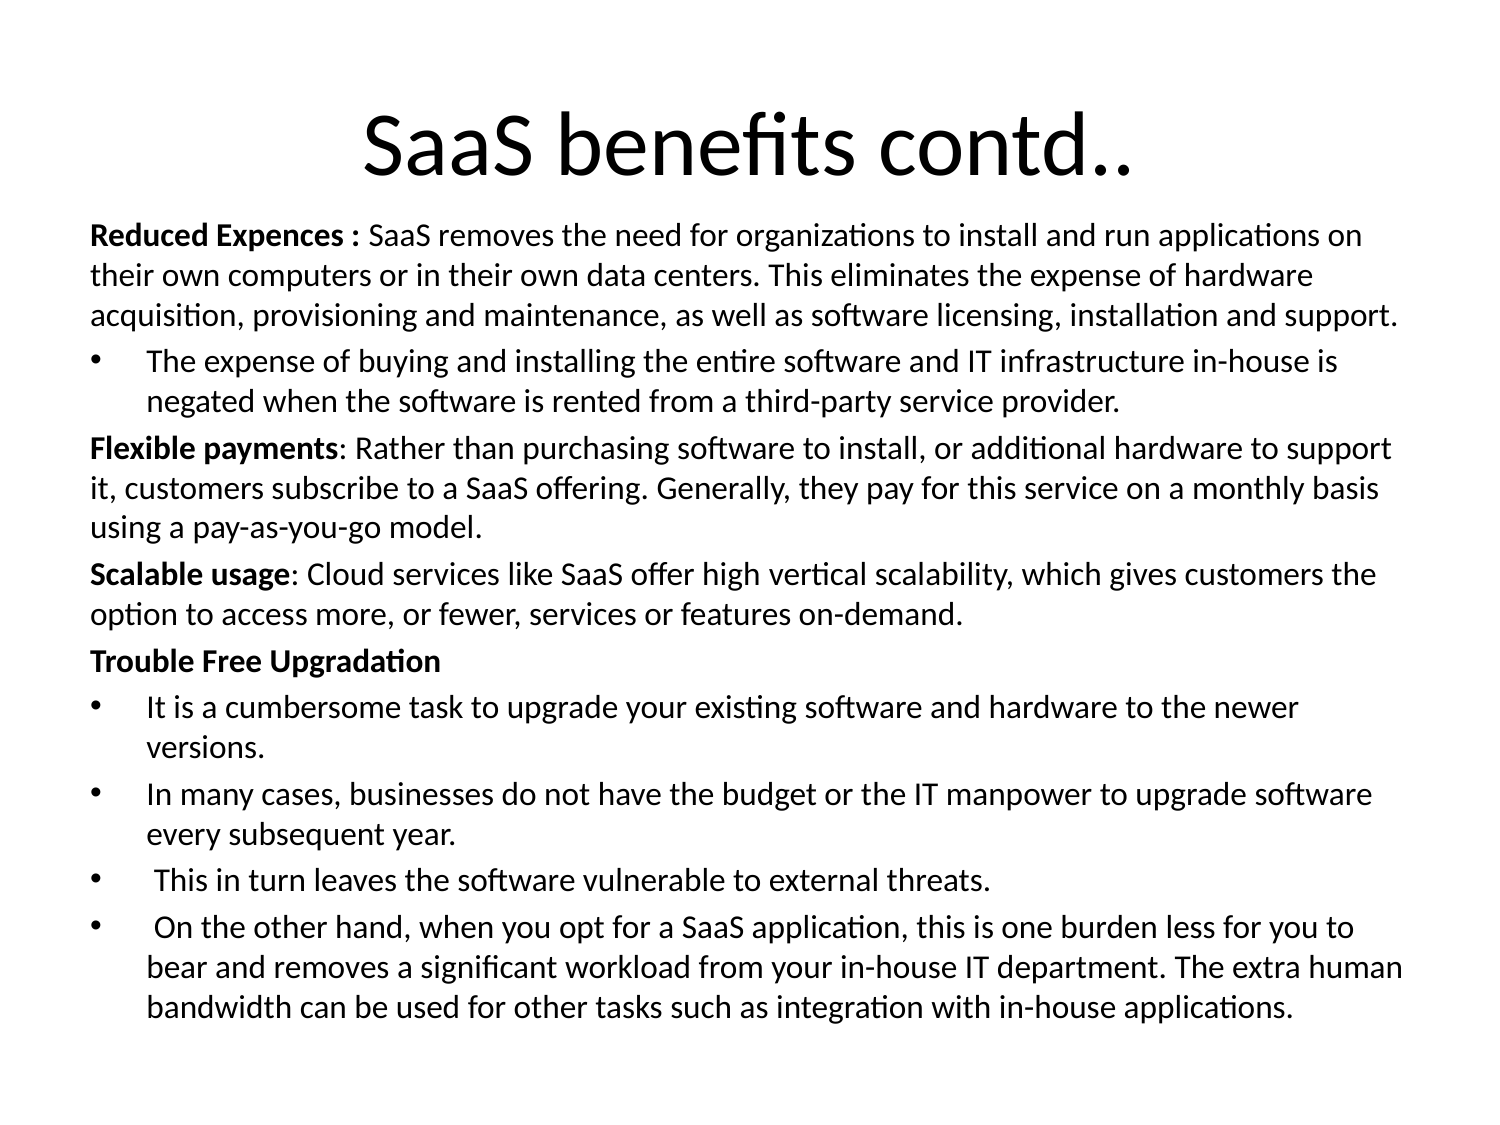

# SaaS benefits contd..
Reduced Expences : SaaS removes the need for organizations to install and run applications on their own computers or in their own data centers. This eliminates the expense of hardware acquisition, provisioning and maintenance, as well as software licensing, installation and support.
The expense of buying and installing the entire software and IT infrastructure in-house is negated when the software is rented from a third-party service provider.
Flexible payments: Rather than purchasing software to install, or additional hardware to support it, customers subscribe to a SaaS offering. Generally, they pay for this service on a monthly basis using a pay-as-you-go model.
Scalable usage: Cloud services like SaaS offer high vertical scalability, which gives customers the option to access more, or fewer, services or features on-demand.
Trouble Free Upgradation
It is a cumbersome task to upgrade your existing software and hardware to the newer versions.
In many cases, businesses do not have the budget or the IT manpower to upgrade software every subsequent year.
 This in turn leaves the software vulnerable to external threats.
 On the other hand, when you opt for a SaaS application, this is one burden less for you to bear and removes a significant workload from your in-house IT department. The extra human bandwidth can be used for other tasks such as integration with in-house applications.